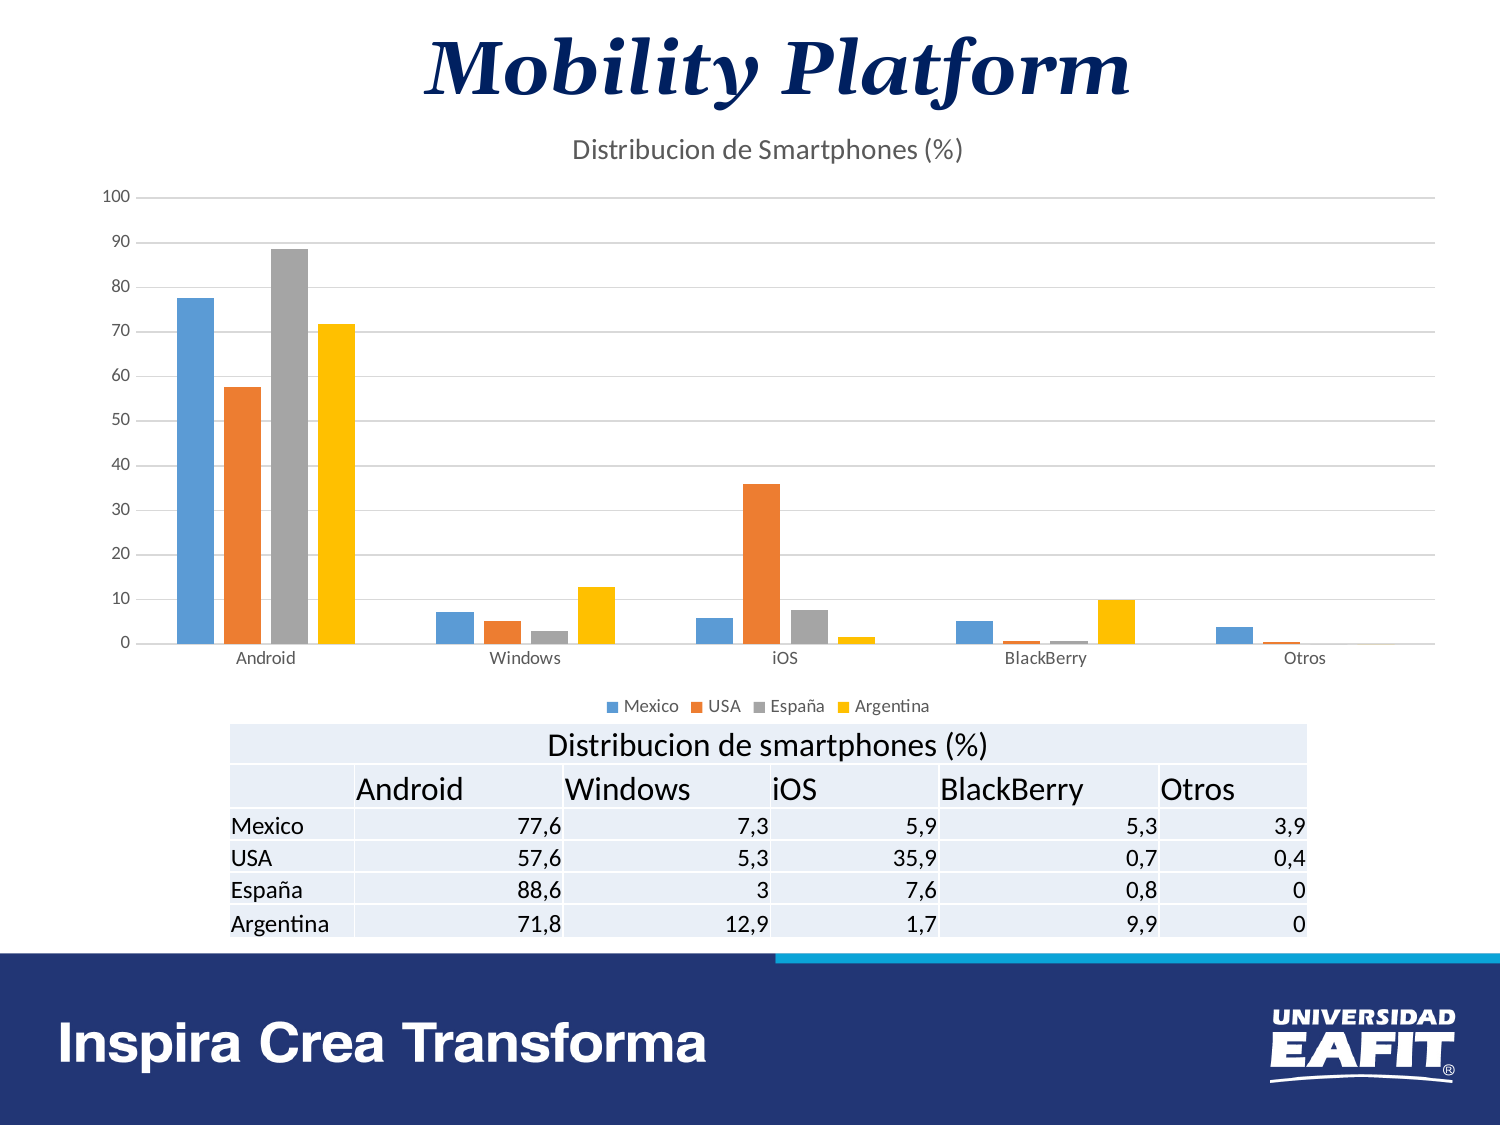

Mobility Platform

### Chart: Distribucion de Smartphones (%)

| Category | Mexico | USA | España | Argentina |
|---|---|---|---|---|
| Android | 77.6 | 57.6 | 88.6 | 71.8 |
| Windows | 7.3 | 5.3 | 3.0 | 12.9 |
| iOS | 5.9 | 35.9 | 7.6 | 1.7 |
| BlackBerry | 5.3 | 0.7 | 0.8 | 9.9 |
| Otros | 3.9 | 0.4 | 0.0 | 0.0 |
| Distribucion de smartphones (%) |  |  |  |  |  |
| --- | --- | --- | --- | --- | --- |
|  | Android | Windows | iOS | BlackBerry | Otros |
| Mexico | 77,6 | 7,3 | 5,9 | 5,3 | 3,9 |
| USA | 57,6 | 5,3 | 35,9 | 0,7 | 0,4 |
| España | 88,6 | 3 | 7,6 | 0,8 | 0 |
| Argentina | 71,8 | 12,9 | 1,7 | 9,9 | 0 |